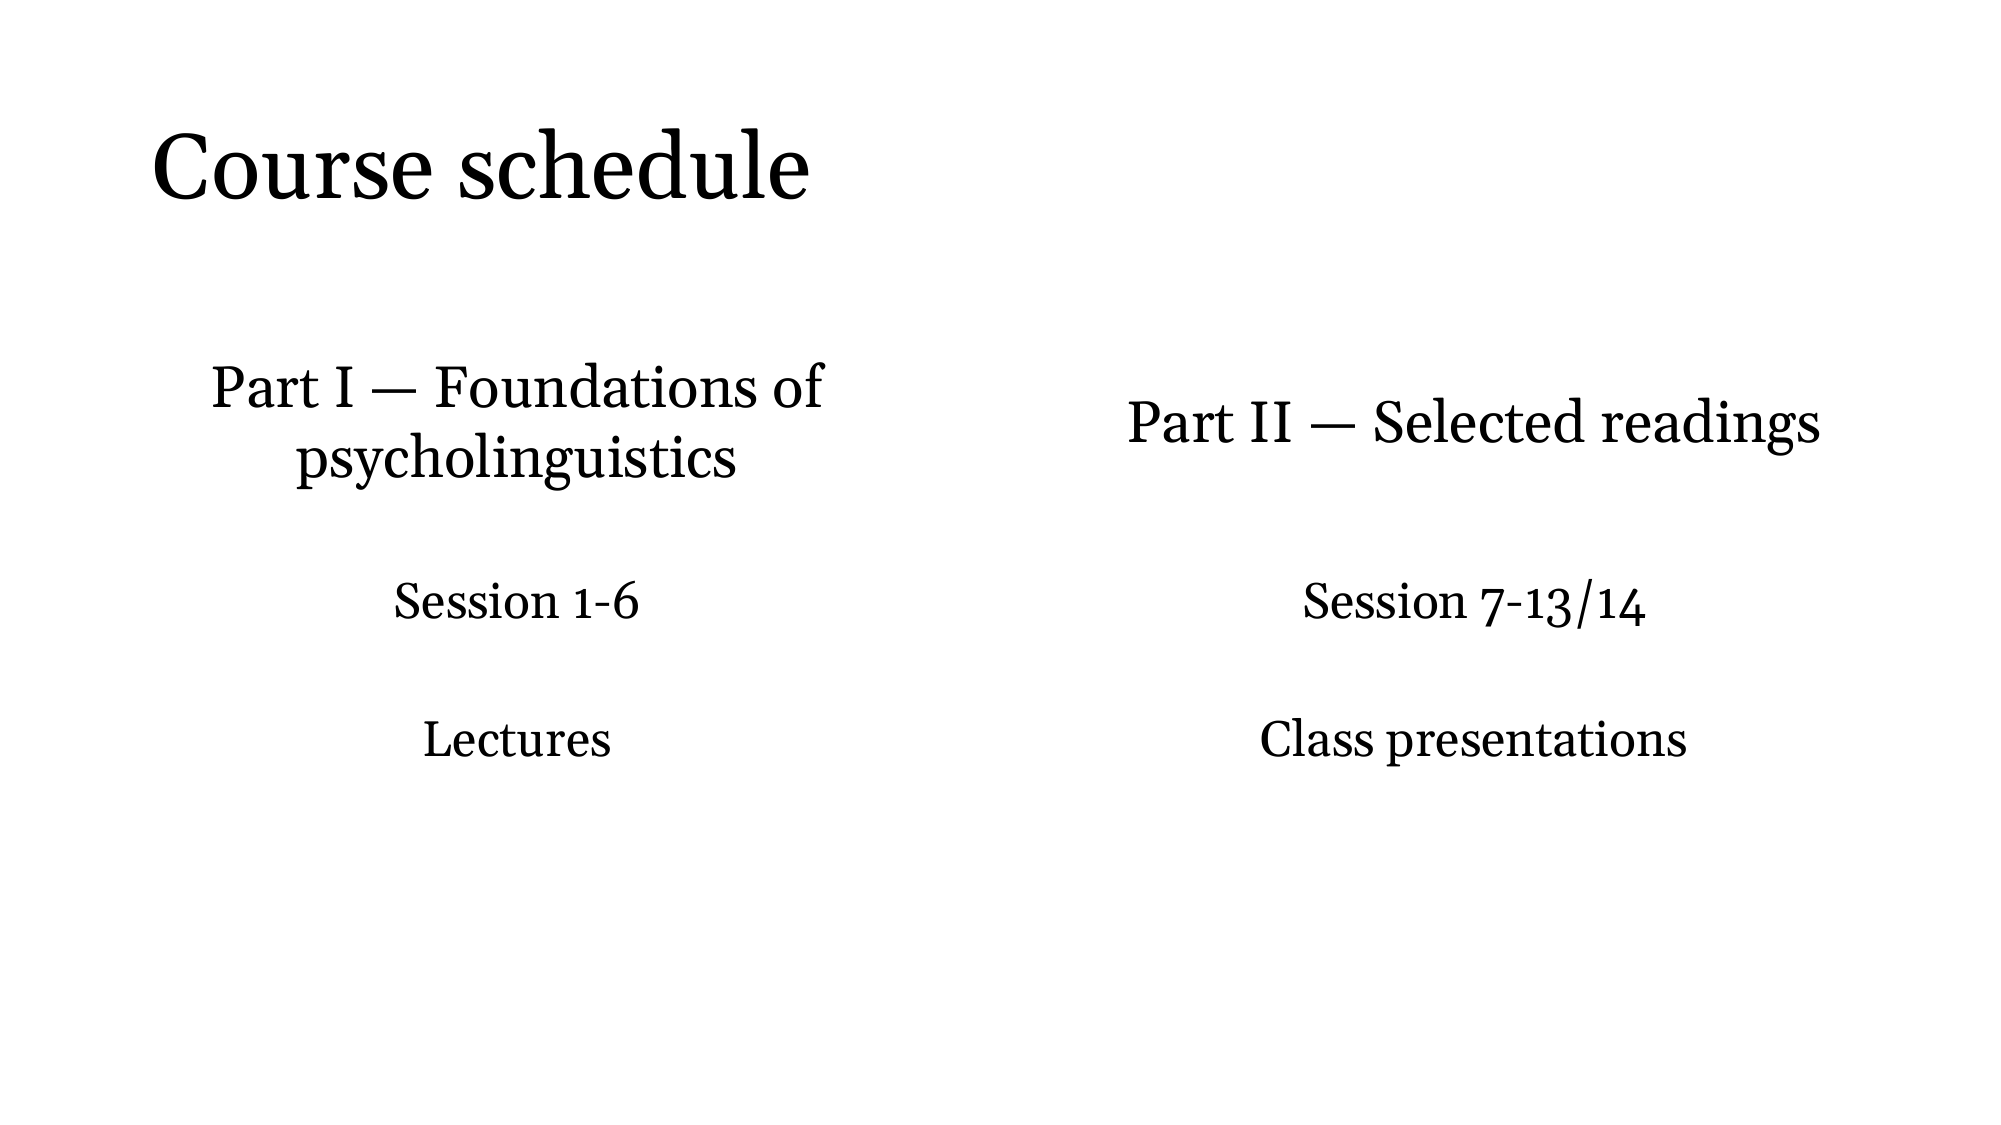

# Course schedule
Part I — Foundations of psycholinguistics
Part II — Selected readings
Session 1-6
Session 7-13/14
Lectures
Class presentations